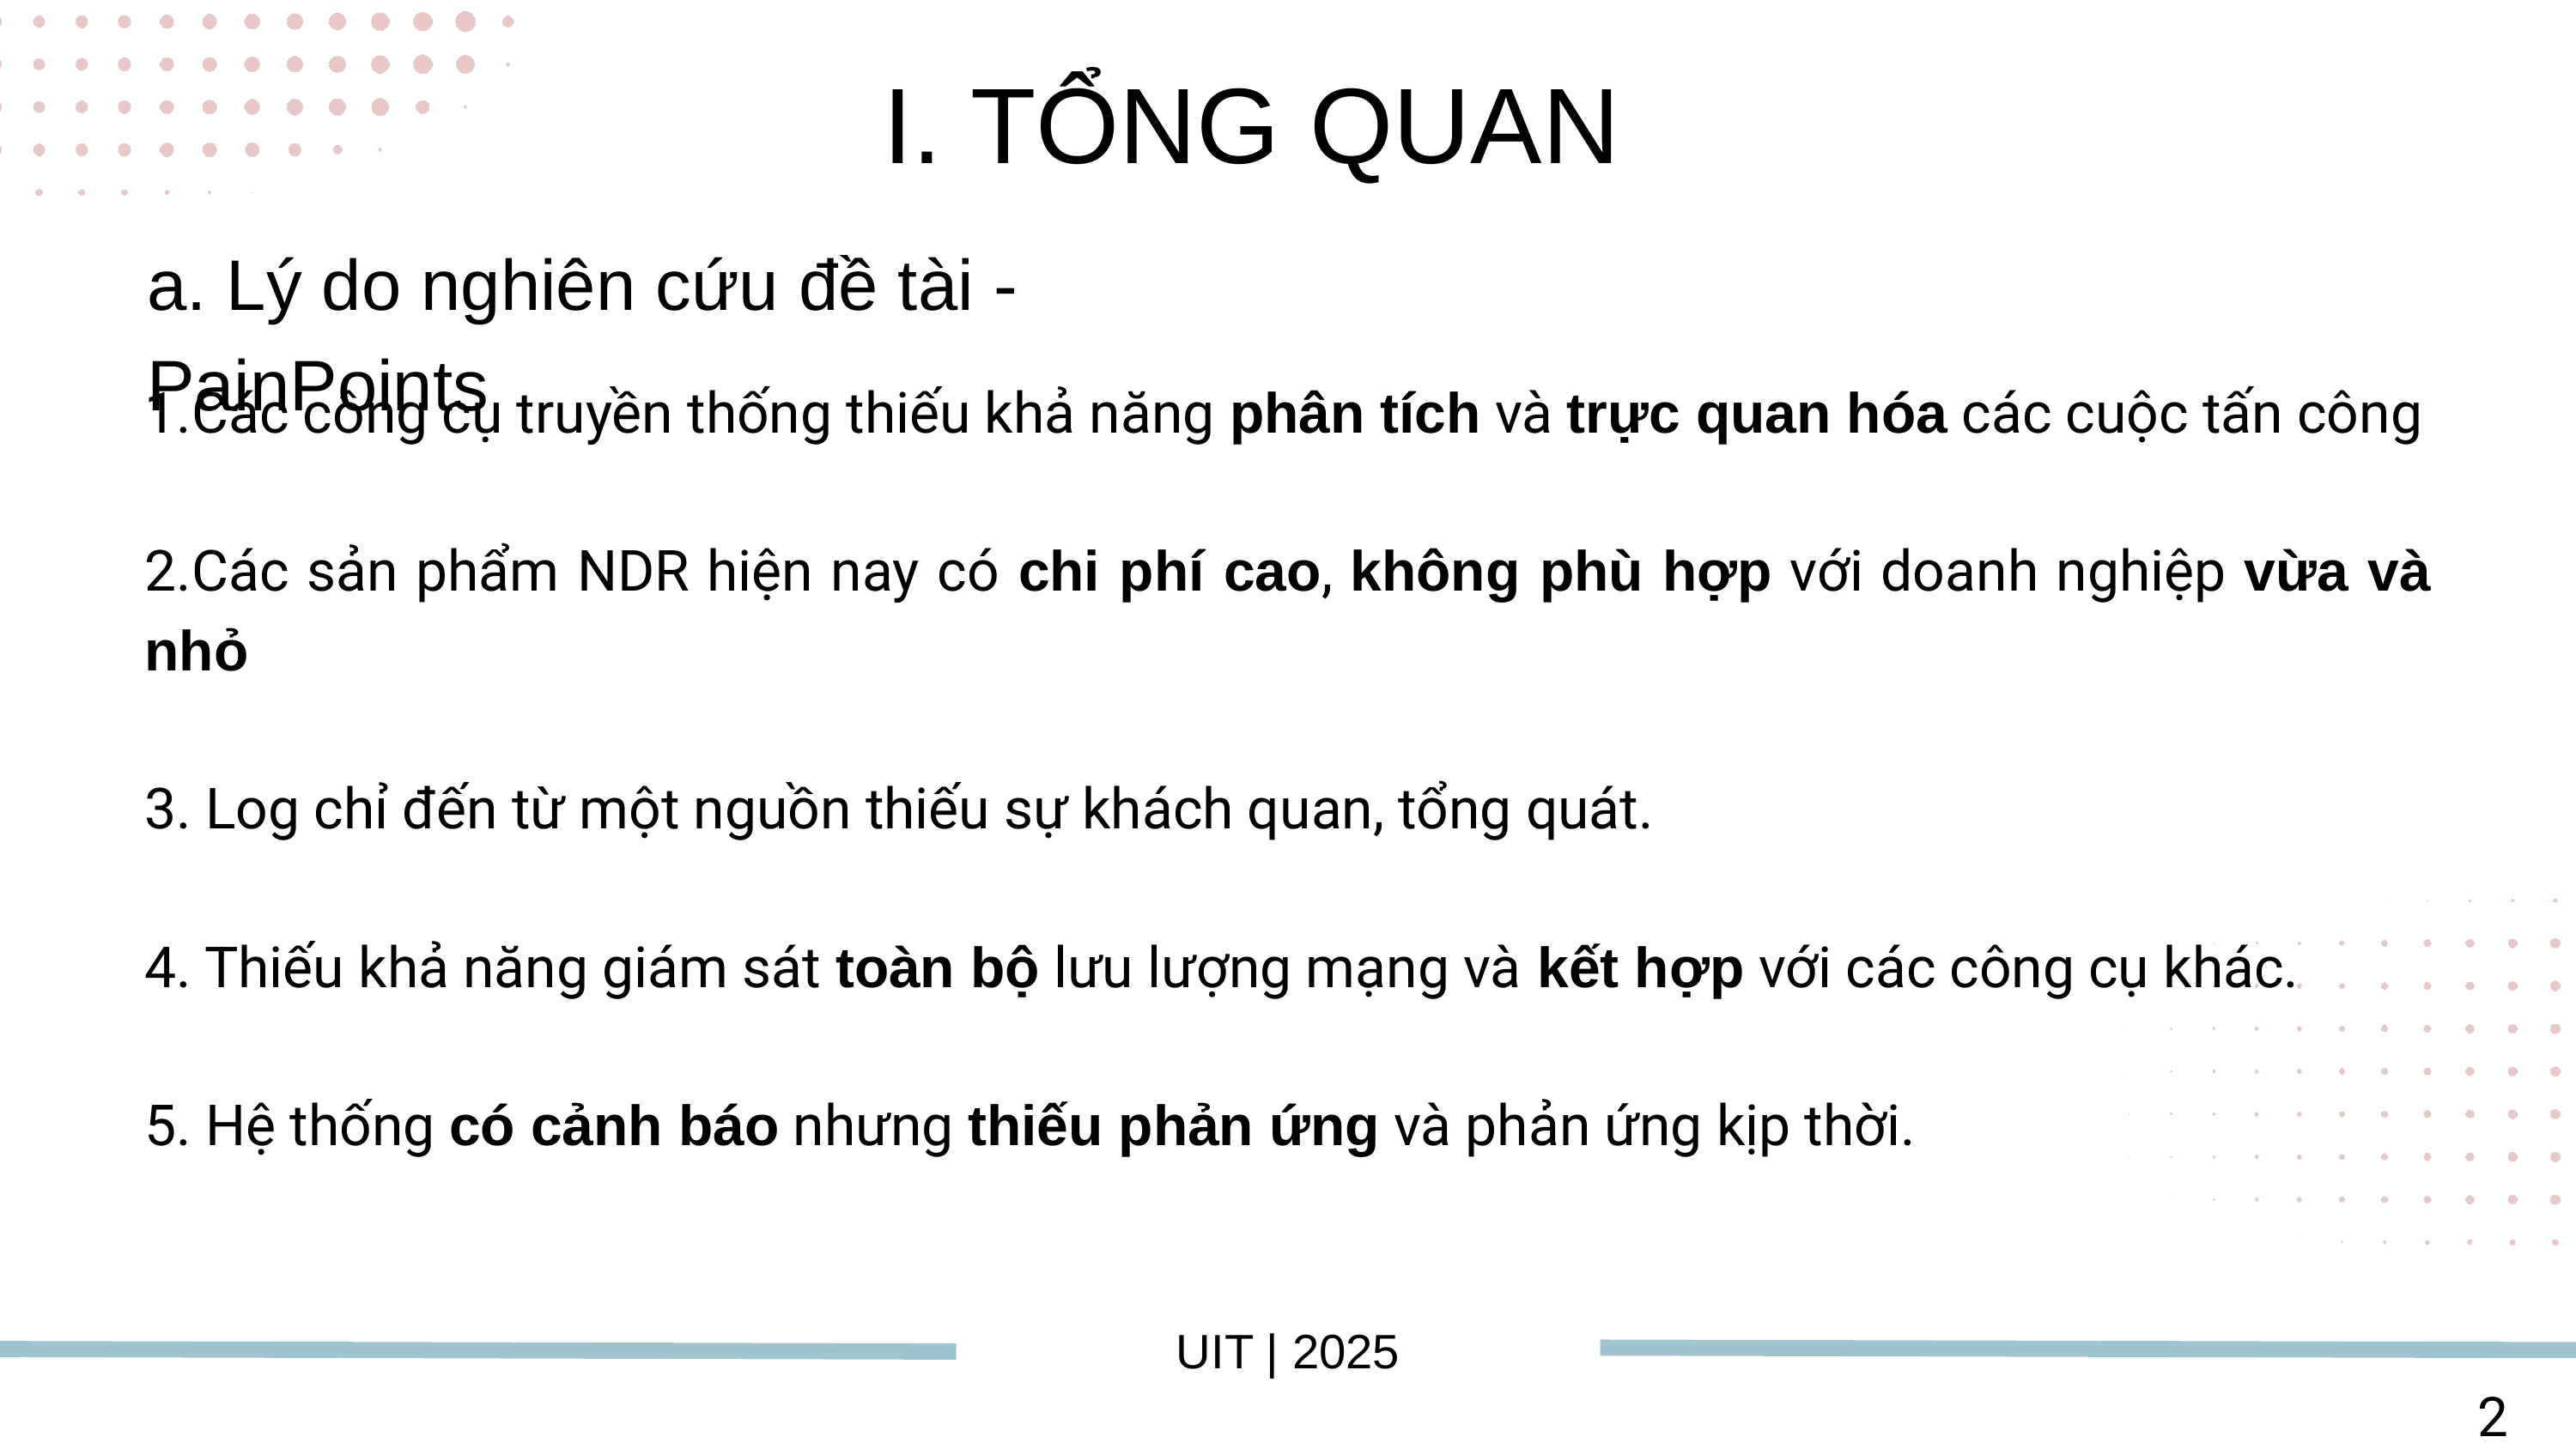

I. TỔNG QUAN
a. Lý do nghiên cứu đề tài - PainPoints
1.Các công cụ truyền thống thiếu khả năng phân tích và trực quan hóa các cuộc tấn công

2.Các sản phẩm NDR hiện nay có chi phí cao, không phù hợp với doanh nghiệp vừa và nhỏ

3. Log chỉ đến từ một nguồn thiếu sự khách quan, tổng quát.

4. Thiếu khả năng giám sát toàn bộ lưu lượng mạng và kết hợp với các công cụ khác.

5. Hệ thống có cảnh báo nhưng thiếu phản ứng và phản ứng kịp thời.

UIT | 2025

2